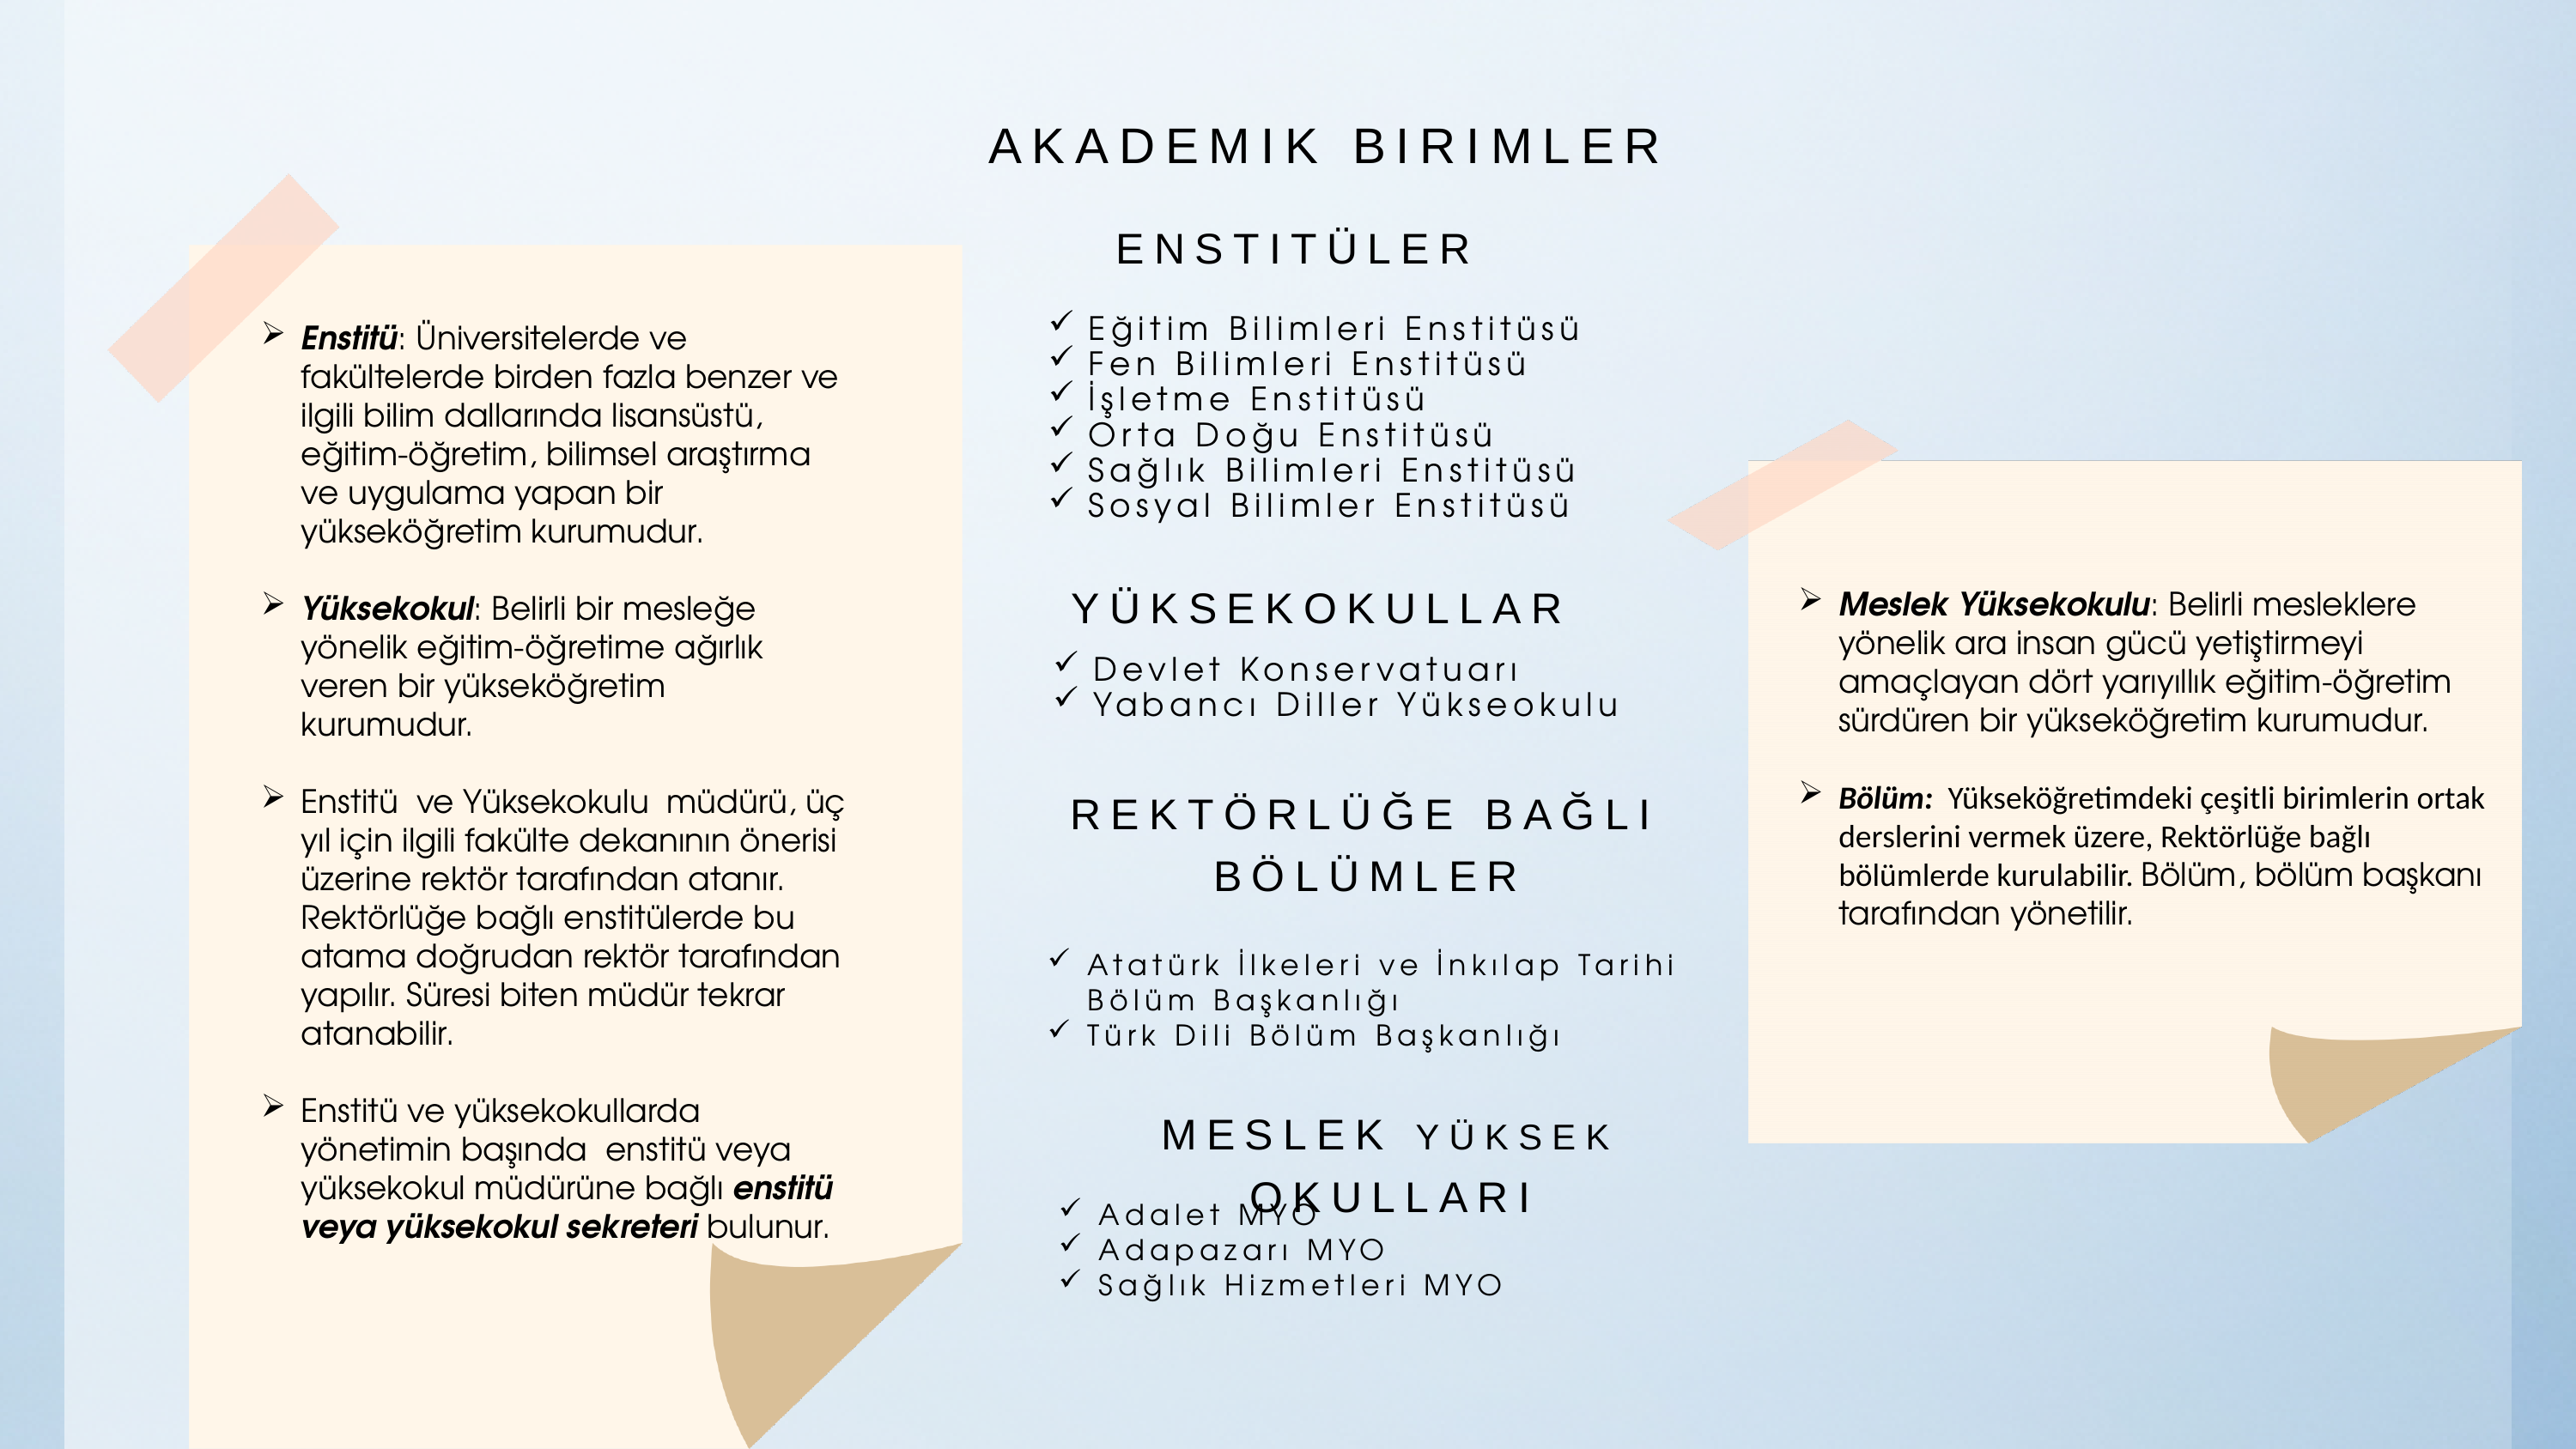

AKADEMIK BIRIMLER

ENSTITÜLER

Enstitü: Üniversitelerde ve fakültelerde birden fazla benzer ve ilgili bilim dallarında lisansüstü, eğitim-öğretim, bilimsel araştırma ve uygulama yapan bir yükseköğretim kurumudur.

Yüksekokul: Belirli bir mesleğe yönelik eğitim-öğretime ağırlık veren bir yükseköğretim kurumudur.

Enstitü  ve Yüksekokulu  müdürü, üç yıl için ilgili fakülte dekanının önerisi üzerine rektör tarafından atanır. Rektörlüğe bağlı enstitülerde bu atama doğrudan rektör tarafından yapılır. Süresi biten müdür tekrar atanabilir.

Enstitü ve yüksekokullarda yönetimin başında  enstitü veya yüksekokul müdürüne bağlı enstitü veya yüksekokul sekreteri bulunur.

Eğitim Bilimleri Enstitüsü
Fen Bilimleri Enstitüsü
İşletme Enstitüsü
Orta Doğu Enstitüsü
Sağlık Bilimleri Enstitüsü
Sosyal Bilimler Enstitüsü

YÜKSEKOKULLAR
Meslek Yüksekokulu: Belirli mesleklere yönelik ara insan gücü yetiştirmeyi amaçlayan dört yarıyıllık eğitim-öğretim sürdüren bir yükseköğretim kurumudur.

Bölüm:  Yükseköğretimdeki çeşitli birimlerin ortak derslerini vermek üzere, Rektörlüğe bağlı bölümlerde kurulabilir. Bölüm, bölüm başkanı tarafından yönetilir.
Devlet Konservatuarı
Yabancı Diller Yükseokulu
REKTÖRLÜĞE BAĞLI BÖLÜMLER
Atatürk İlkeleri ve İnkılap Tarihi Bölüm Başkanlığı
Türk Dili Bölüm Başkanlığı
MESLEK YÜKSEK OKULLARI
Adalet MYO
Adapazarı MYO
Sağlık Hizmetleri MYO